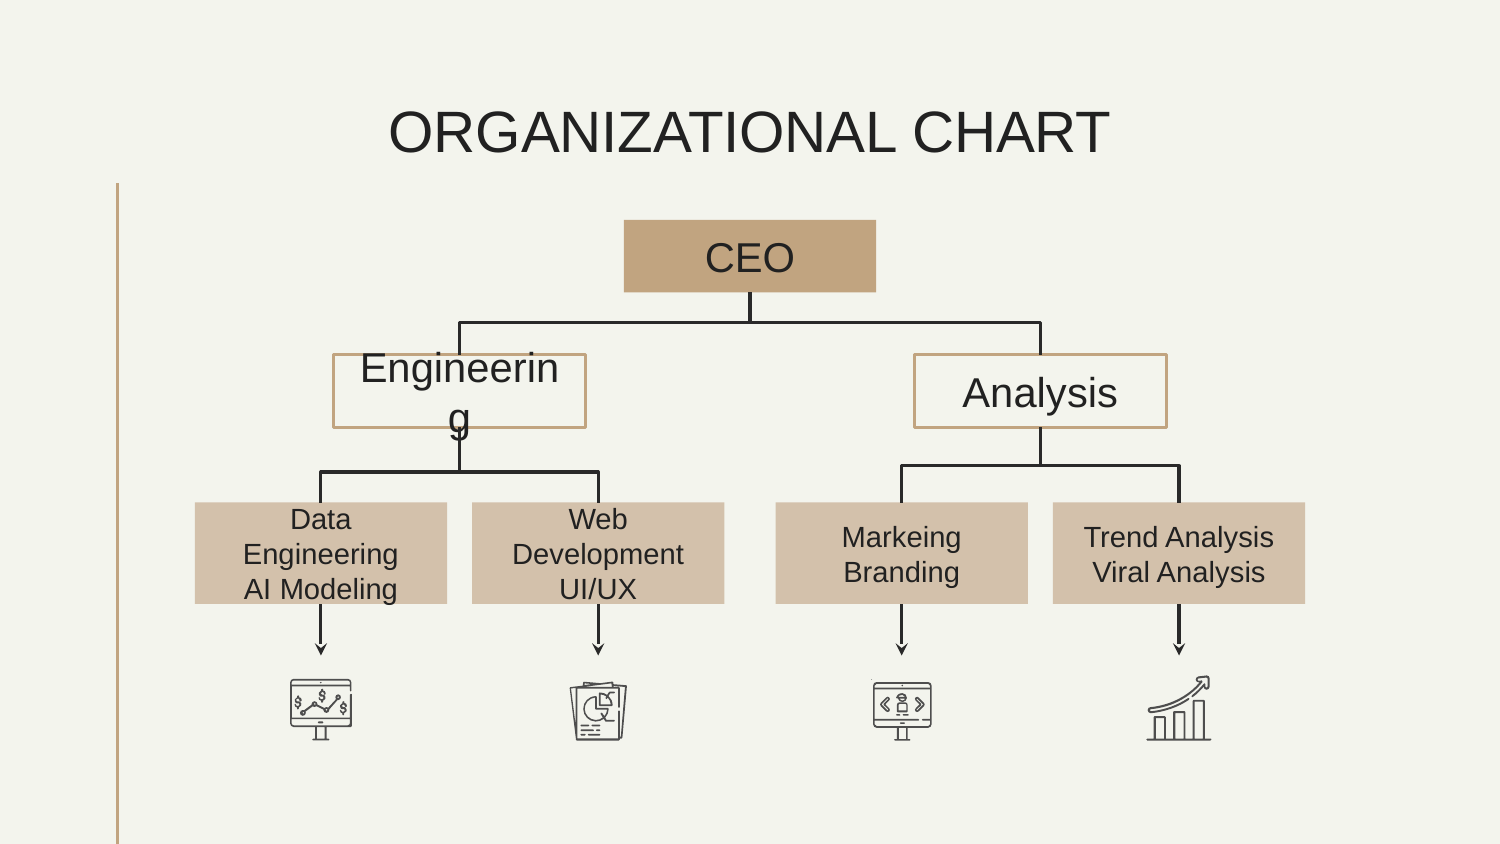

# ORGANIZATIONAL CHART
CEO
Engineering
Analysis
Data Engineering
AI Modeling
Web Development
UI/UX
Markeing
Branding
Trend Analysis
Viral Analysis